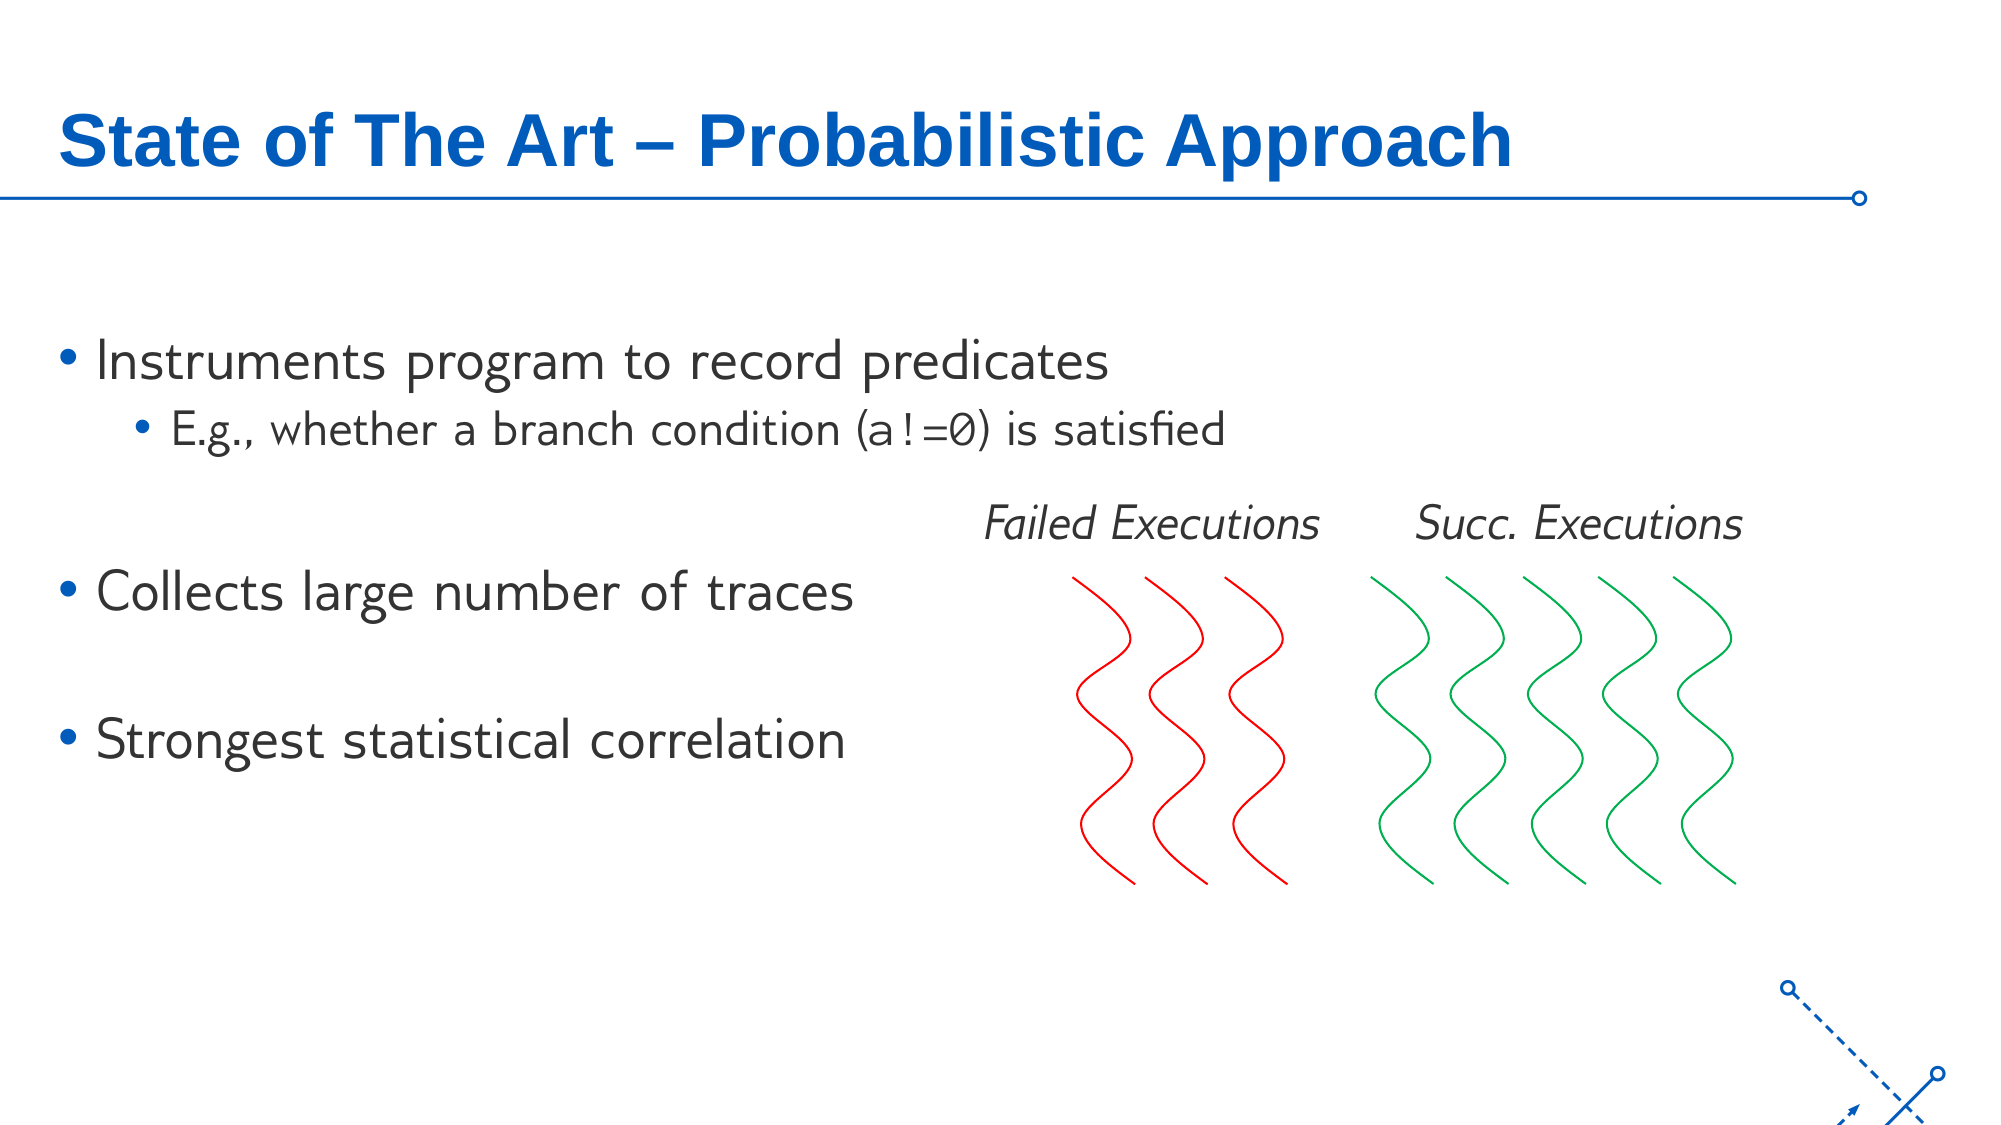

# State of The Art – Probabilistic Approach
Instruments program to record predicates
E.g., whether a branch condition (a!=0) is satisfied

Collects large number of traces

Strongest statistical correlation

Failed Executions
Succ. Executions